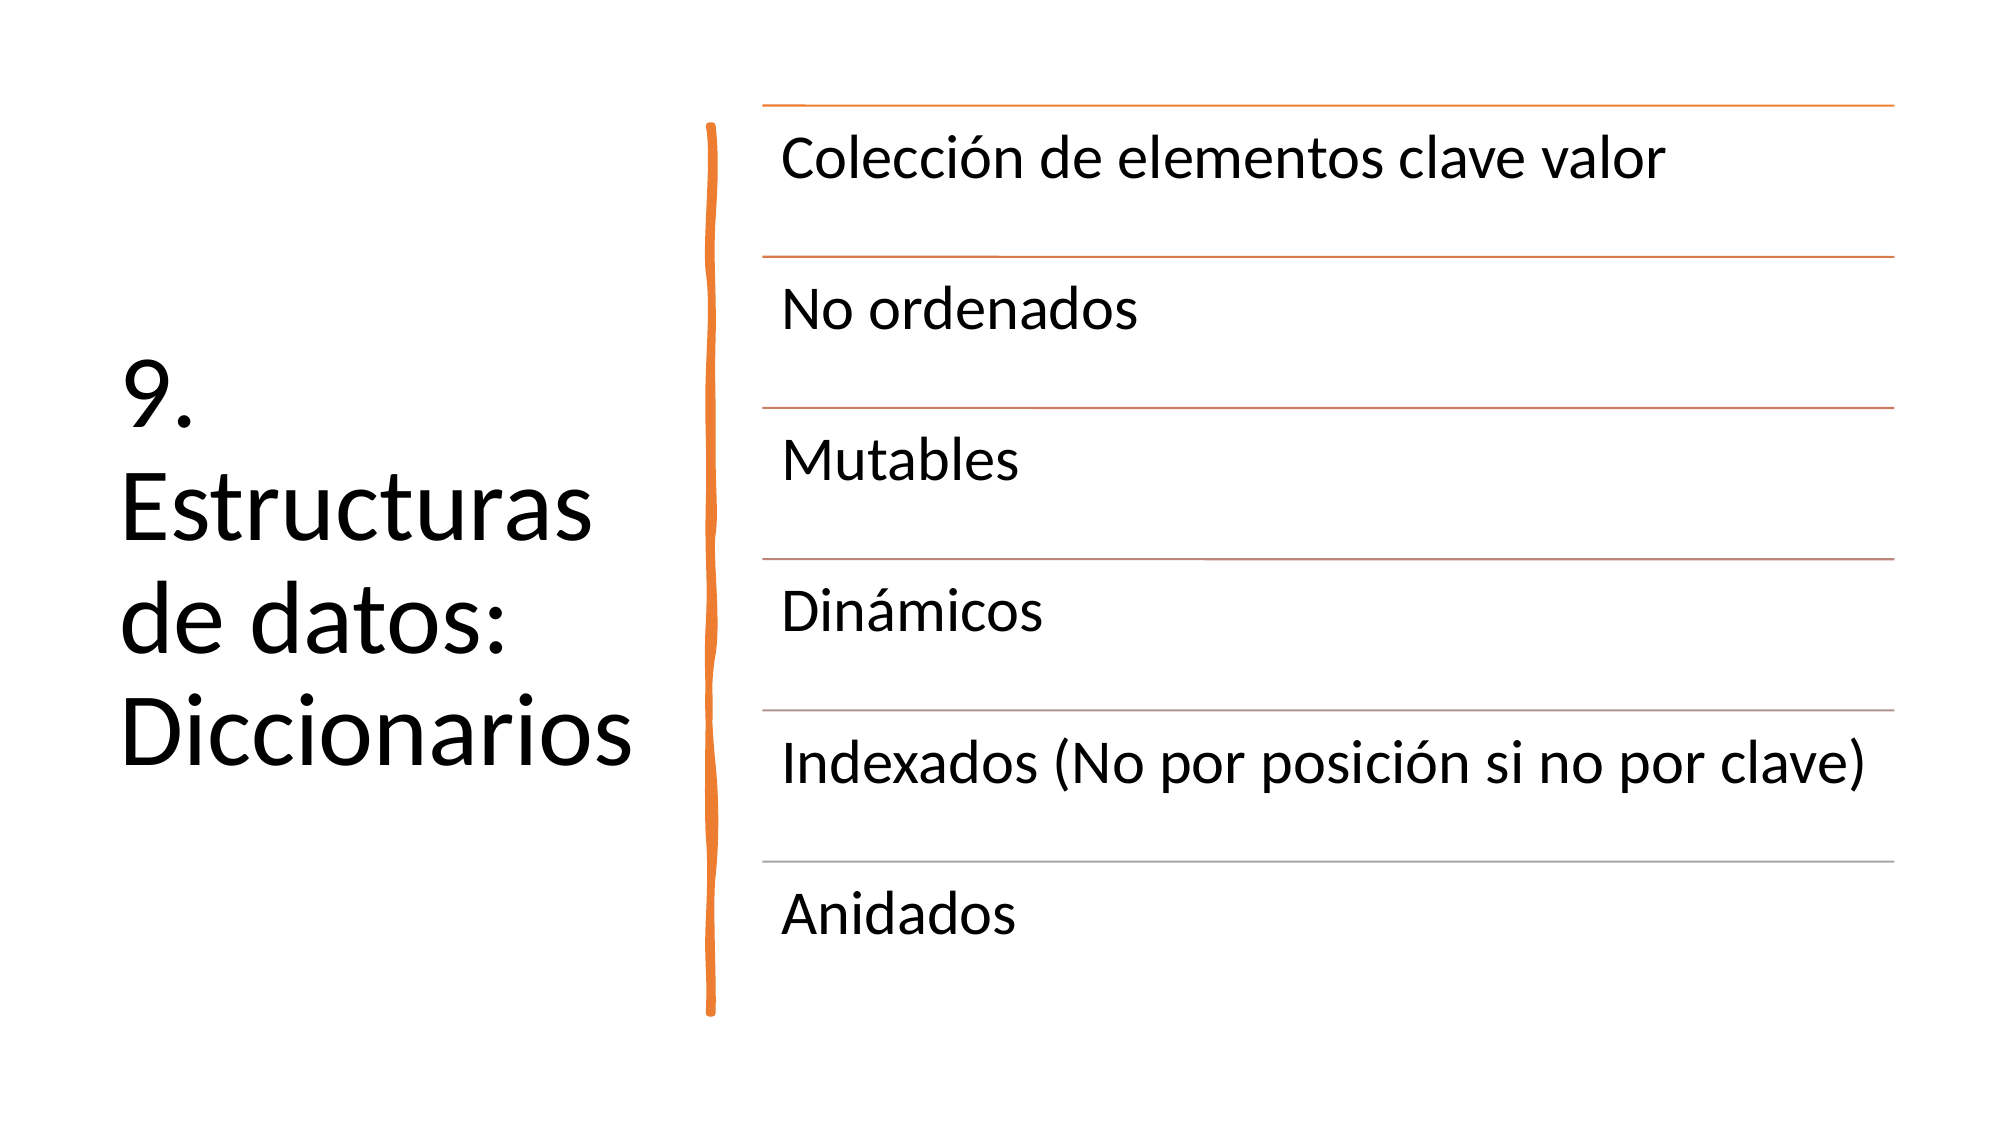

Colección de elementos clave valor
No ordenados
Mutables
Dinámicos
Indexados (No por posición si no por clave)
Anidados
# 9. Estructuras de datos: Diccionarios